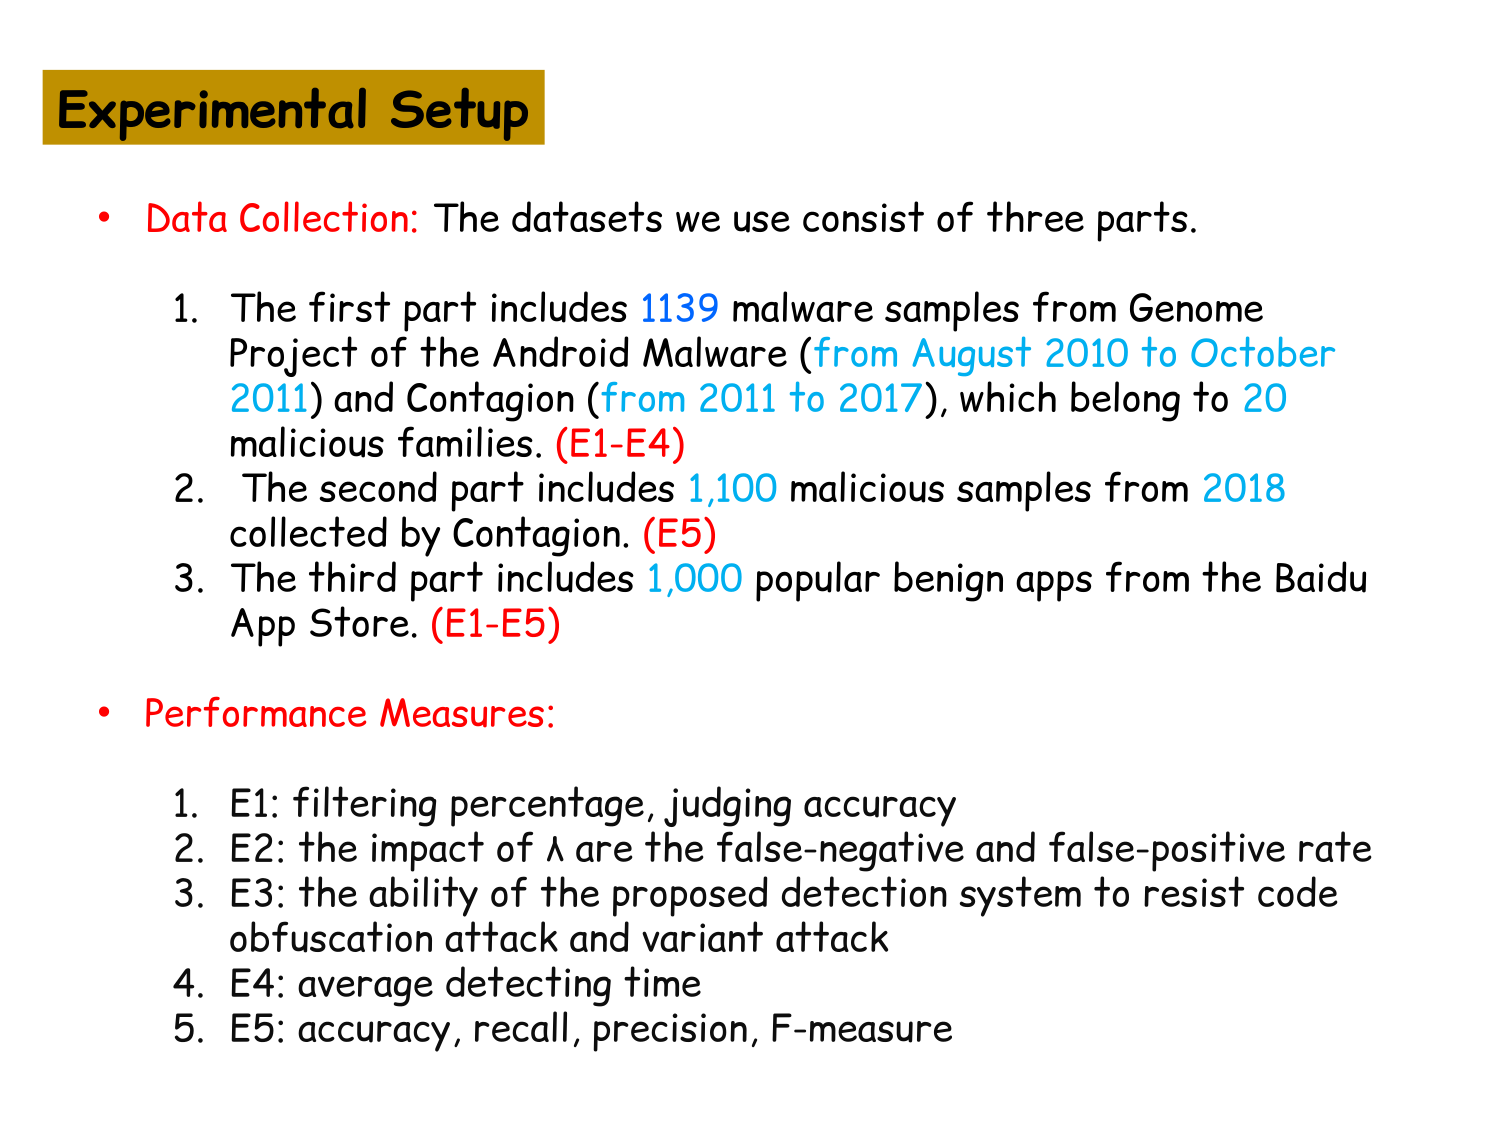

Experimental Setup
Data Collection: The datasets we use consist of three parts.

The first part includes 1139 malware samples from Genome Project of the Android Malware (from August 2010 to October 2011) and Contagion (from 2011 to 2017), which belong to 20 malicious families. (E1-E4)
 The second part includes 1,100 malicious samples from 2018 collected by Contagion. (E5)
The third part includes 1,000 popular benign apps from the Baidu App Store. (E1-E5)

Performance Measures:

E1: filtering percentage, judging accuracy
E2: the impact of λ are the false-negative and false-positive rate
E3: the ability of the proposed detection system to resist code obfuscation attack and variant attack
E4: average detecting time
E5: accuracy, recall, precision, F-measure